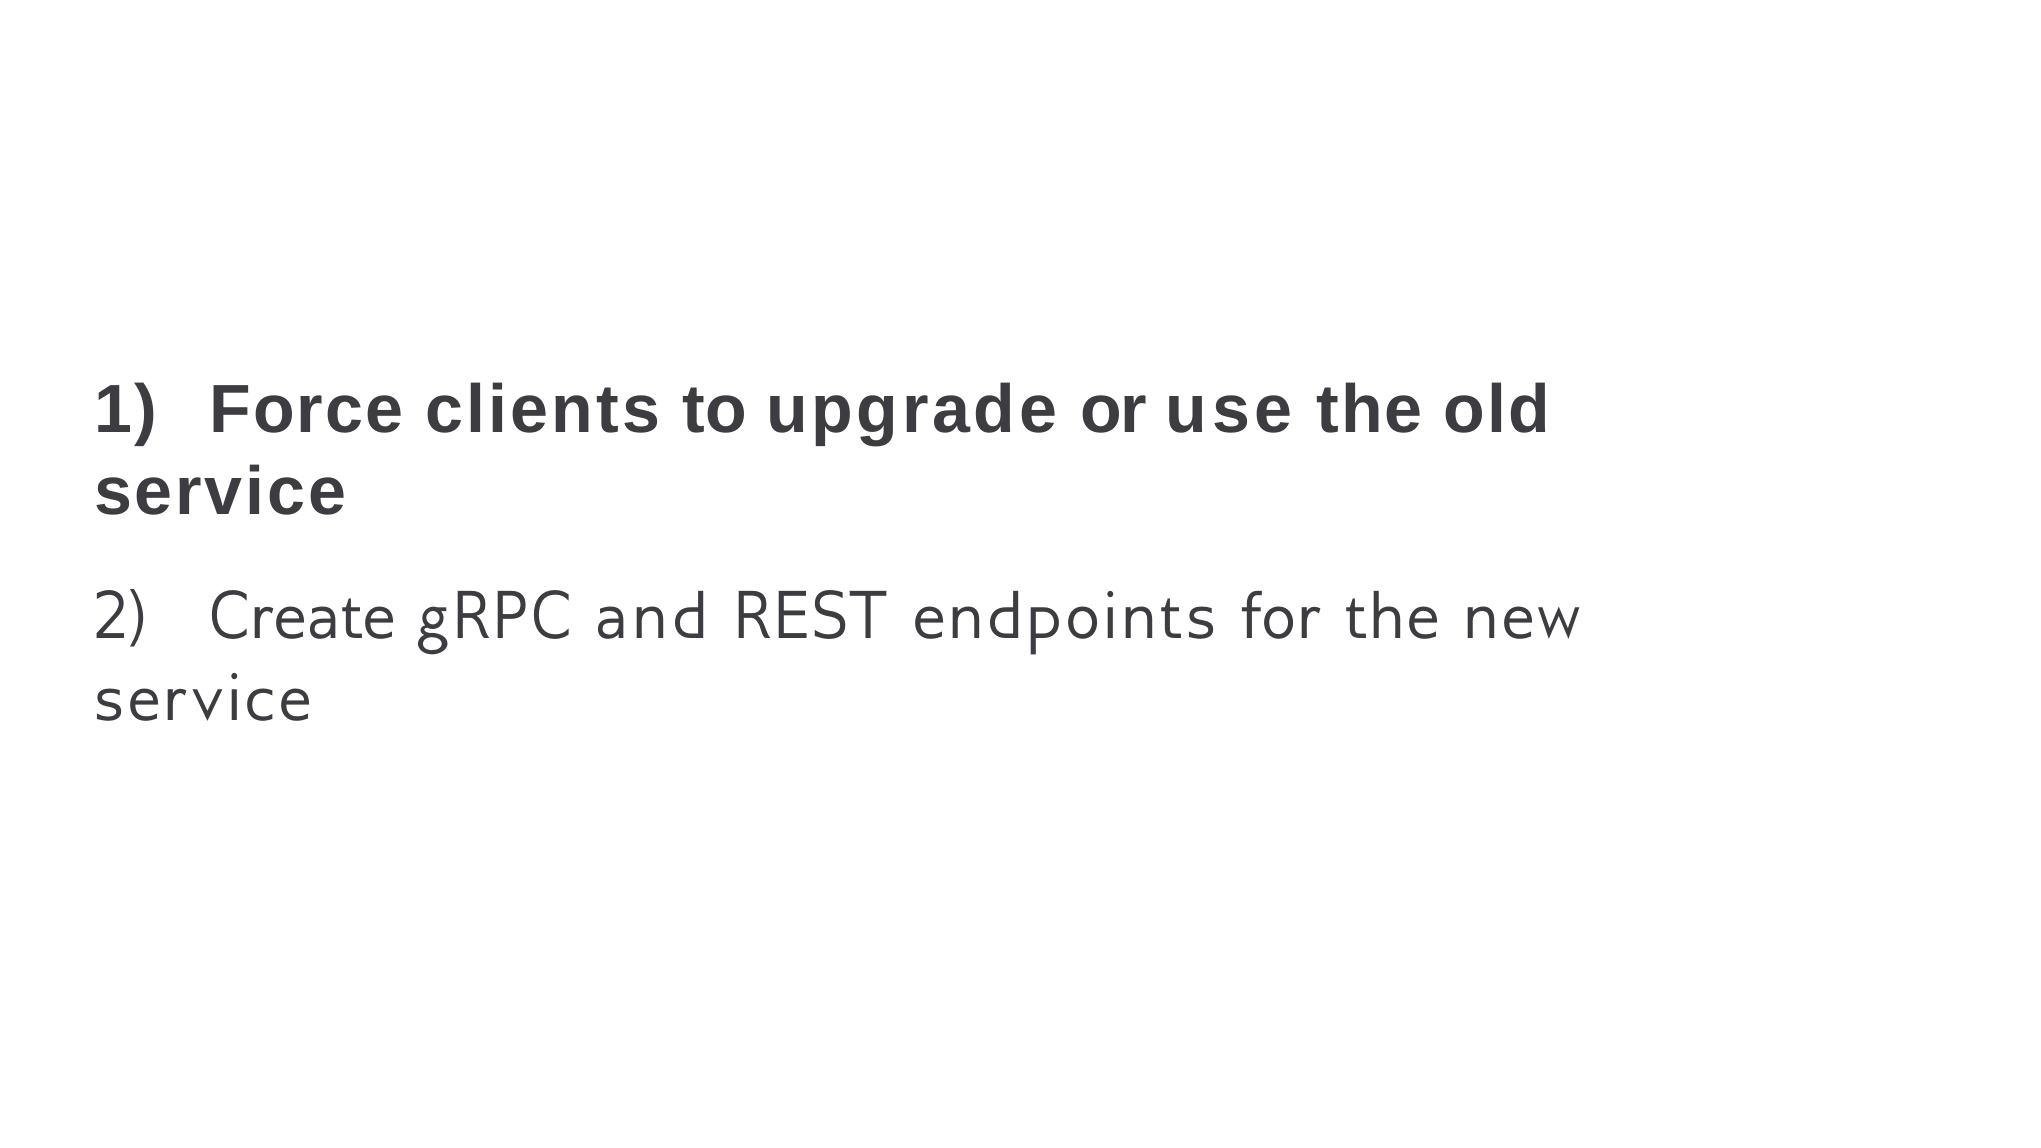

# 1)	Force clients to upgrade or use the old service
2)	Create gRPC and REST endpoints for the new service